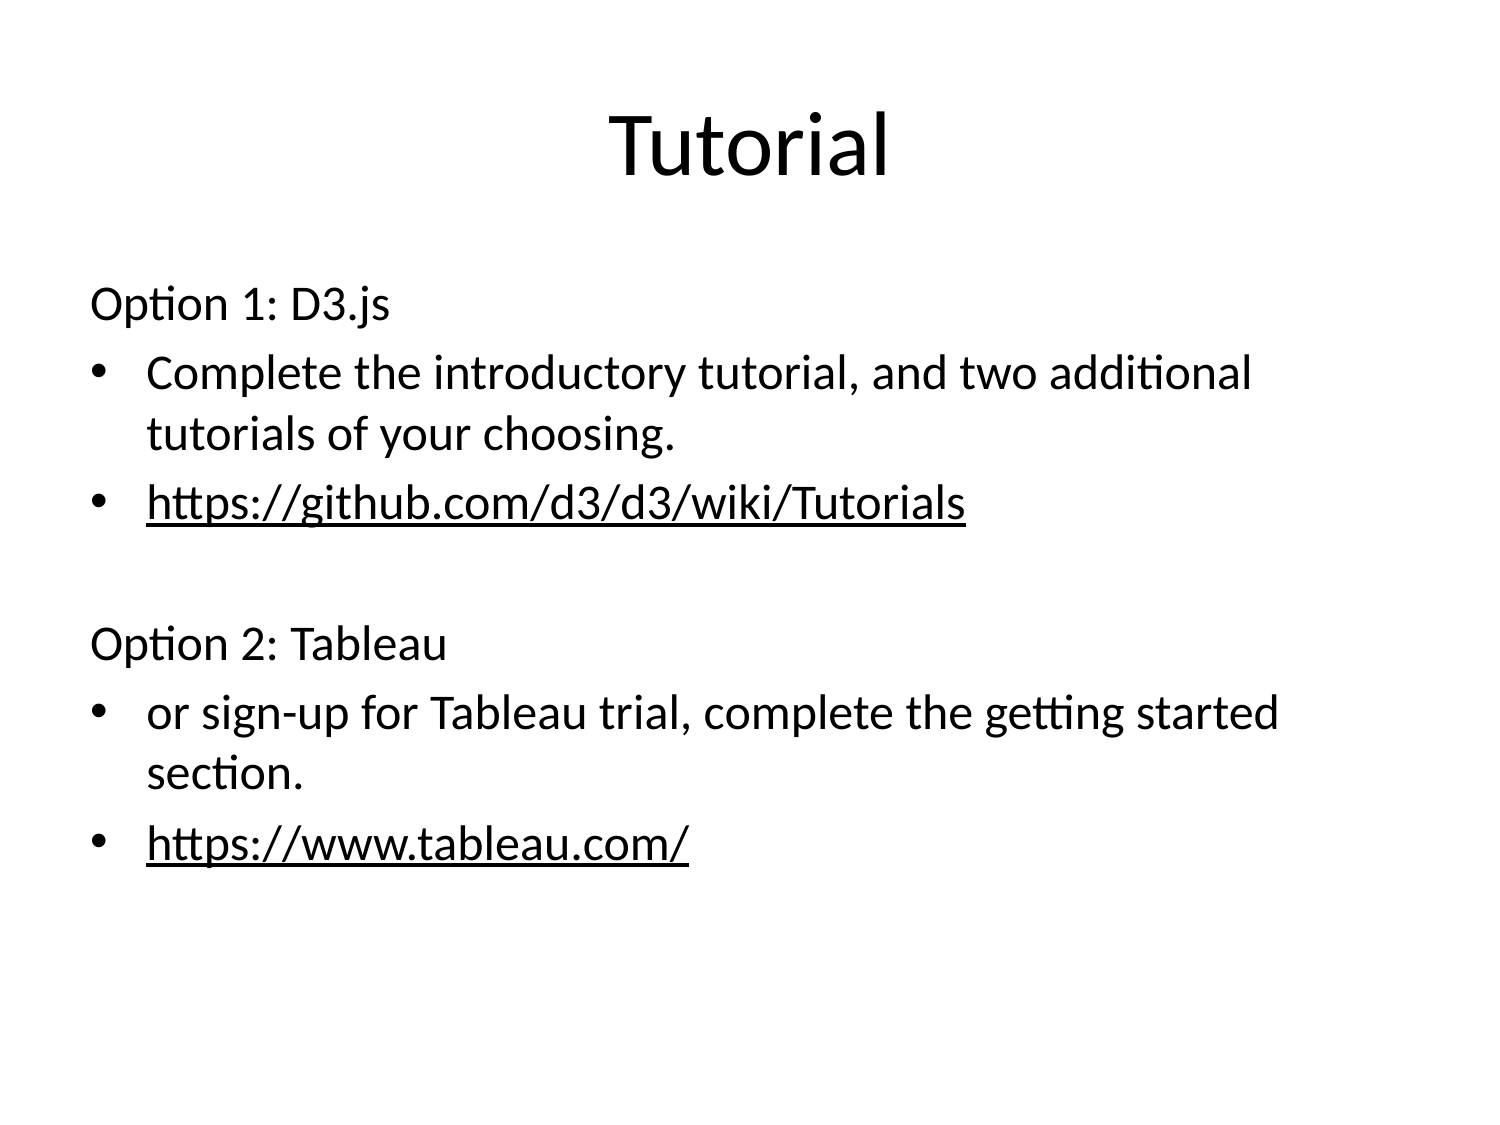

# Tutorial
Option 1: D3.js
Complete the introductory tutorial, and two additional tutorials of your choosing.
https://github.com/d3/d3/wiki/Tutorials

Option 2: Tableau
or sign-up for Tableau trial, complete the getting started section.
https://www.tableau.com/